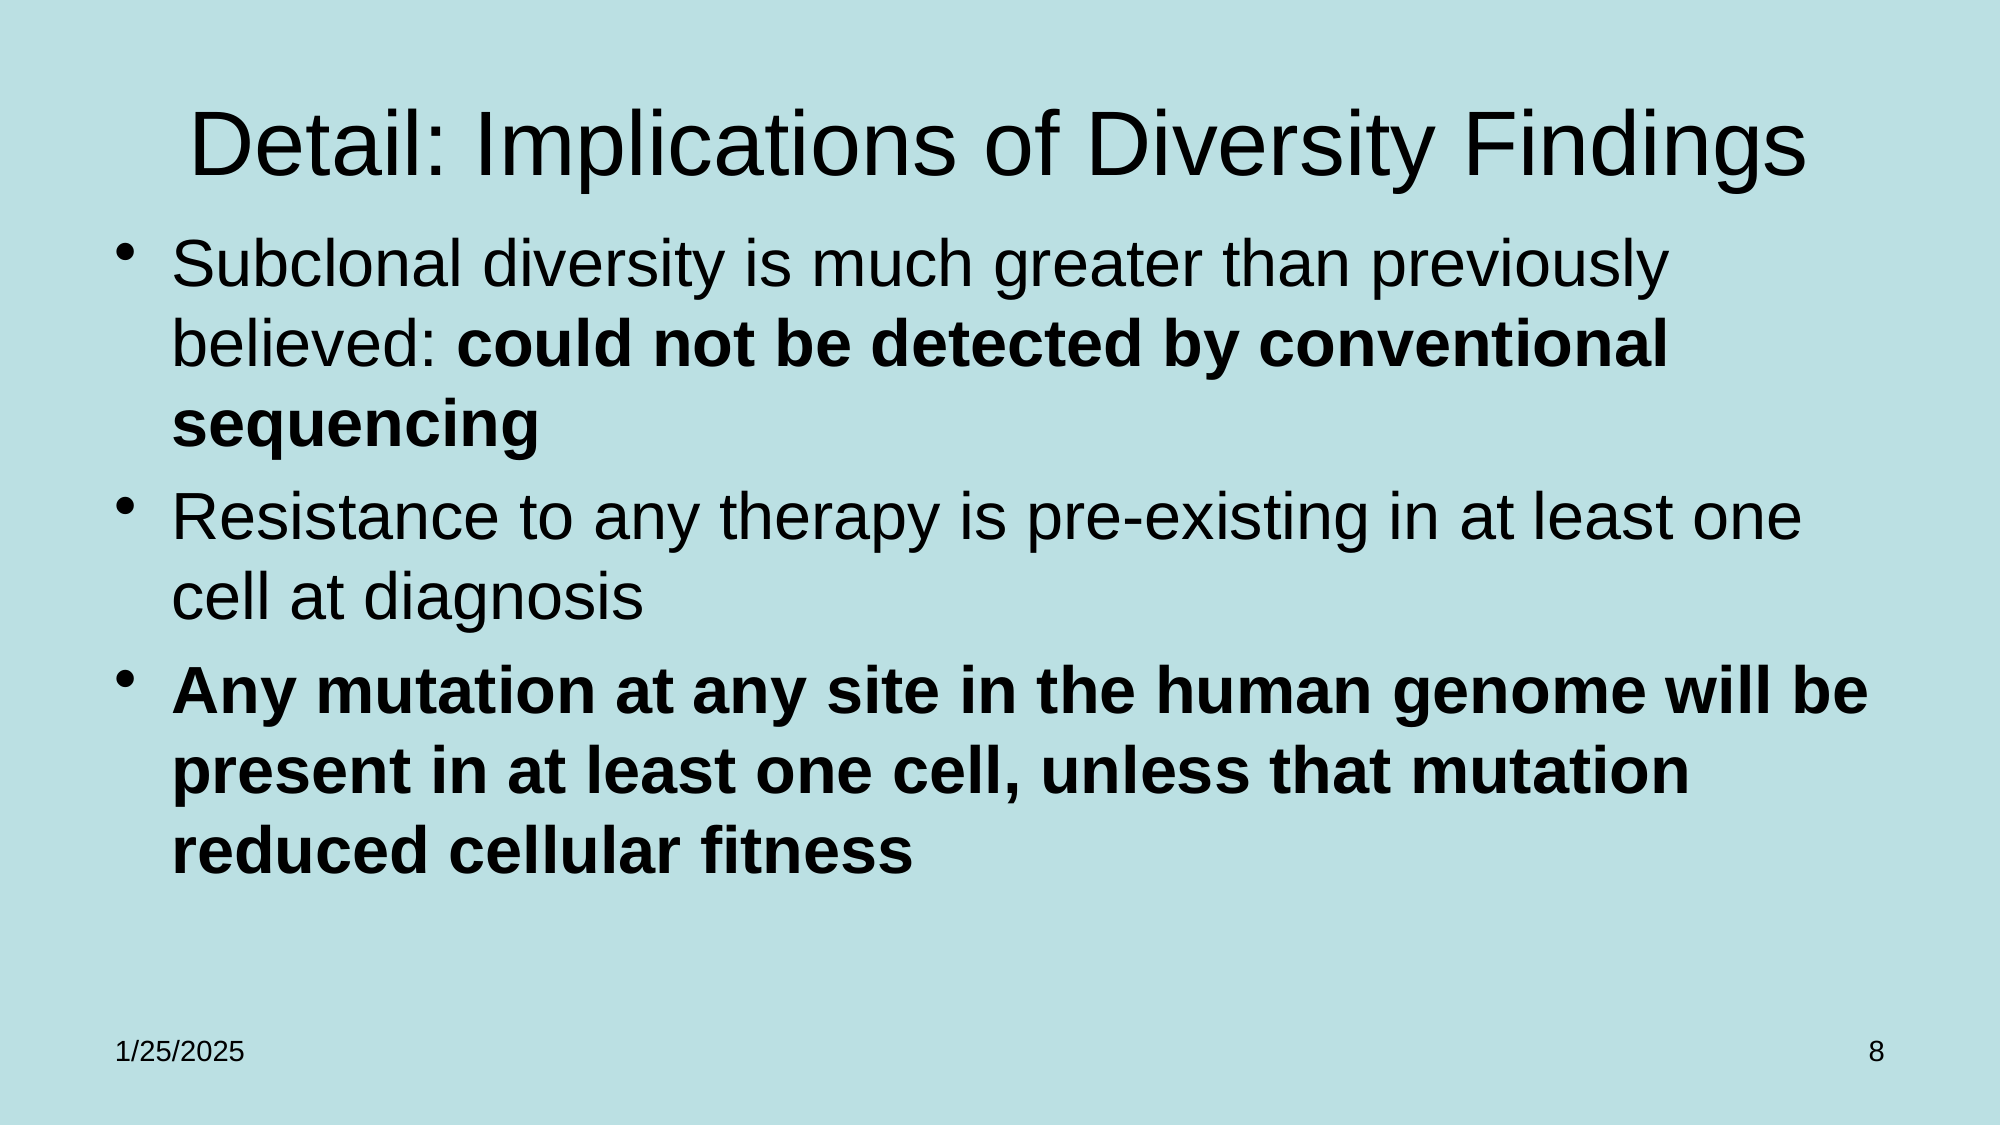

# Detail: Implications of Diversity Findings
Subclonal diversity is much greater than previously believed: could not be detected by conventional sequencing
Resistance to any therapy is pre-existing in at least one cell at diagnosis
Any mutation at any site in the human genome will be present in at least one cell, unless that mutation reduced cellular fitness

1/25/2025
8